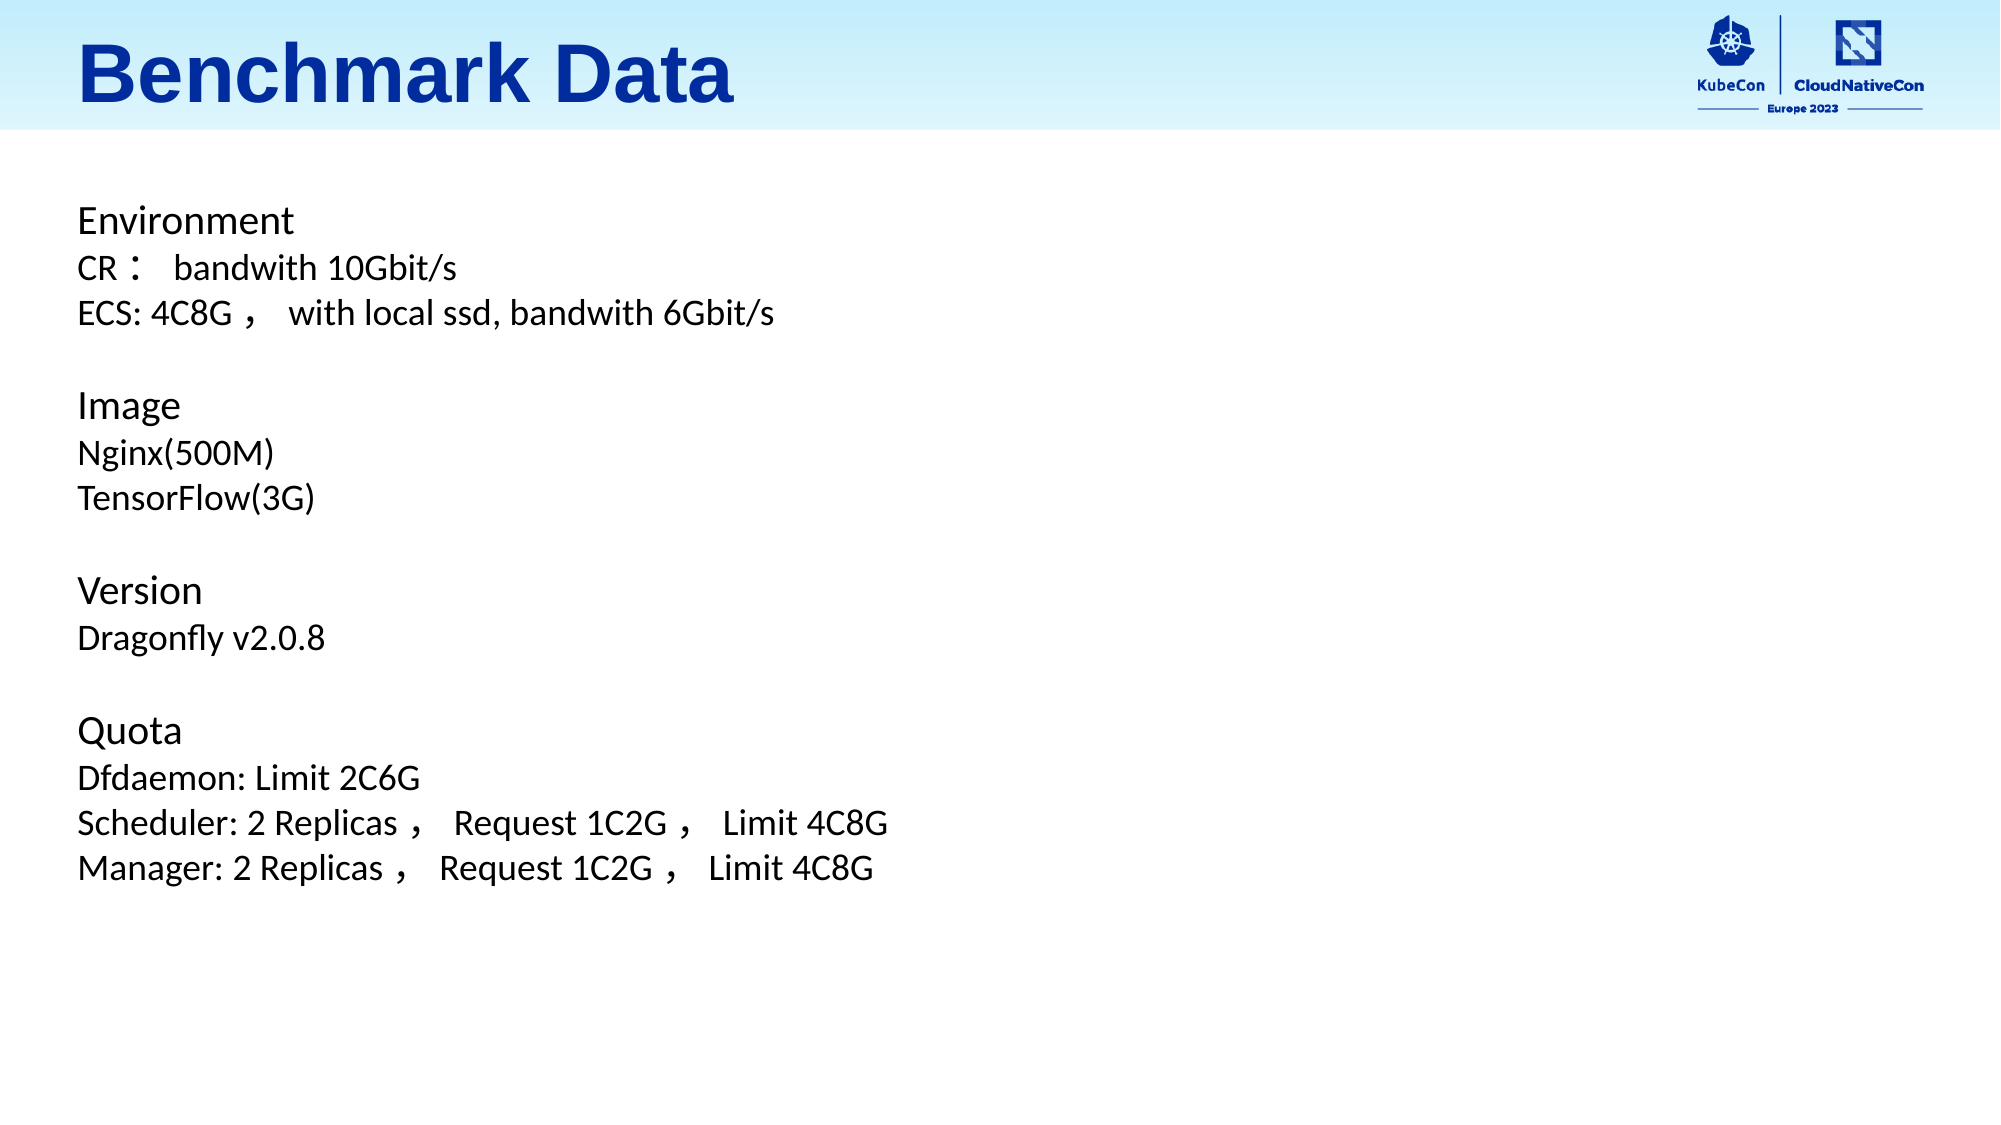

Benchmark Data
Environment
CR：bandwith 10Gbit/s
ECS: 4C8G，with local ssd, bandwith 6Gbit/s

Image
Nginx(500M)
TensorFlow(3G)

Version
Dragonfly v2.0.8

Quota
Dfdaemon: Limit 2C6G
Scheduler: 2 Replicas，Request 1C2G，Limit 4C8G
Manager: 2 Replicas，Request 1C2G，Limit 4C8G